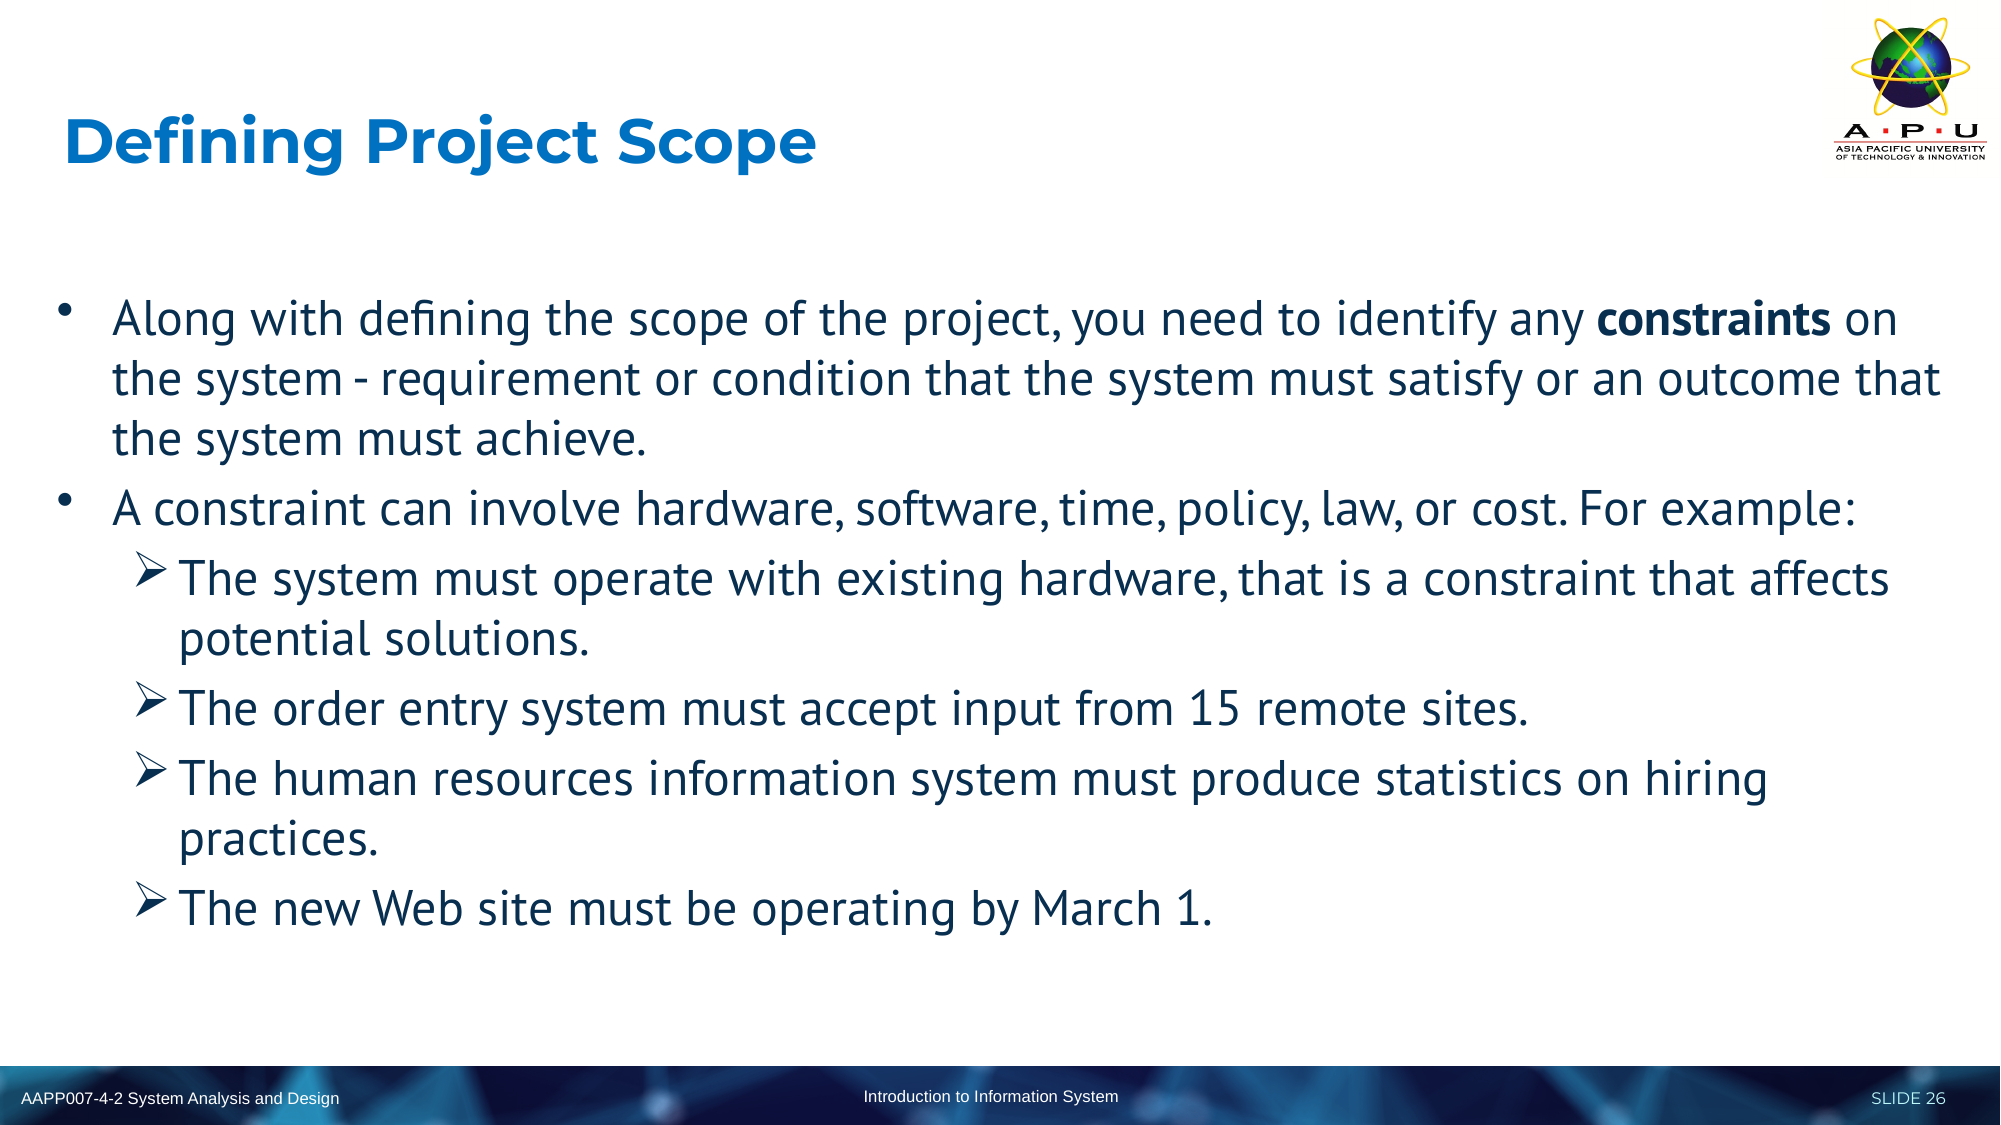

# Defining Project Scope
Along with defining the scope of the project, you need to identify any constraints on the system - requirement or condition that the system must satisfy or an outcome that the system must achieve.
A constraint can involve hardware, software, time, policy, law, or cost. For example:
The system must operate with existing hardware, that is a constraint that affects potential solutions.
The order entry system must accept input from 15 remote sites.
The human resources information system must produce statistics on hiring practices.
The new Web site must be operating by March 1.